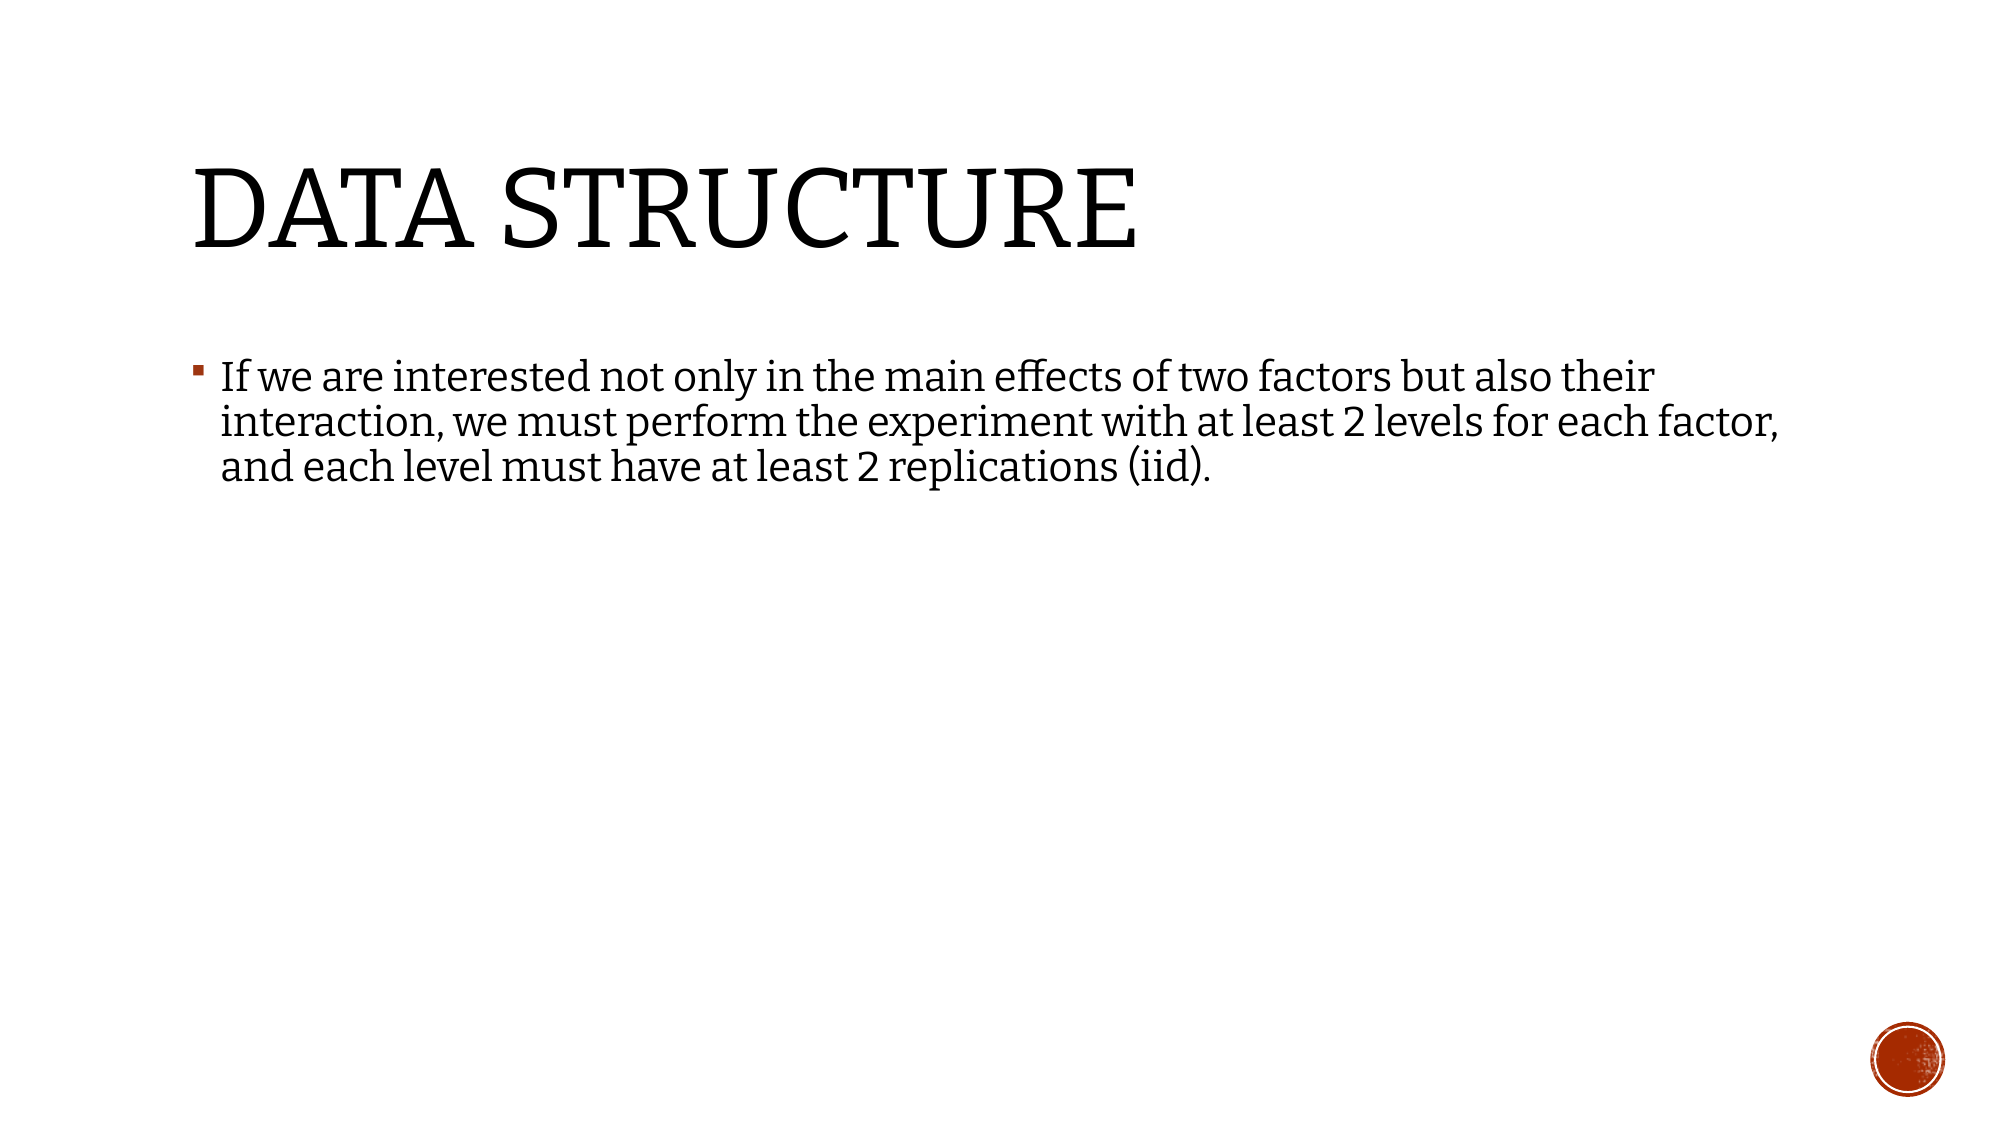

# Data structure
If we are interested not only in the main effects of two factors but also their interaction, we must perform the experiment with at least 2 levels for each factor, and each level must have at least 2 replications (iid).